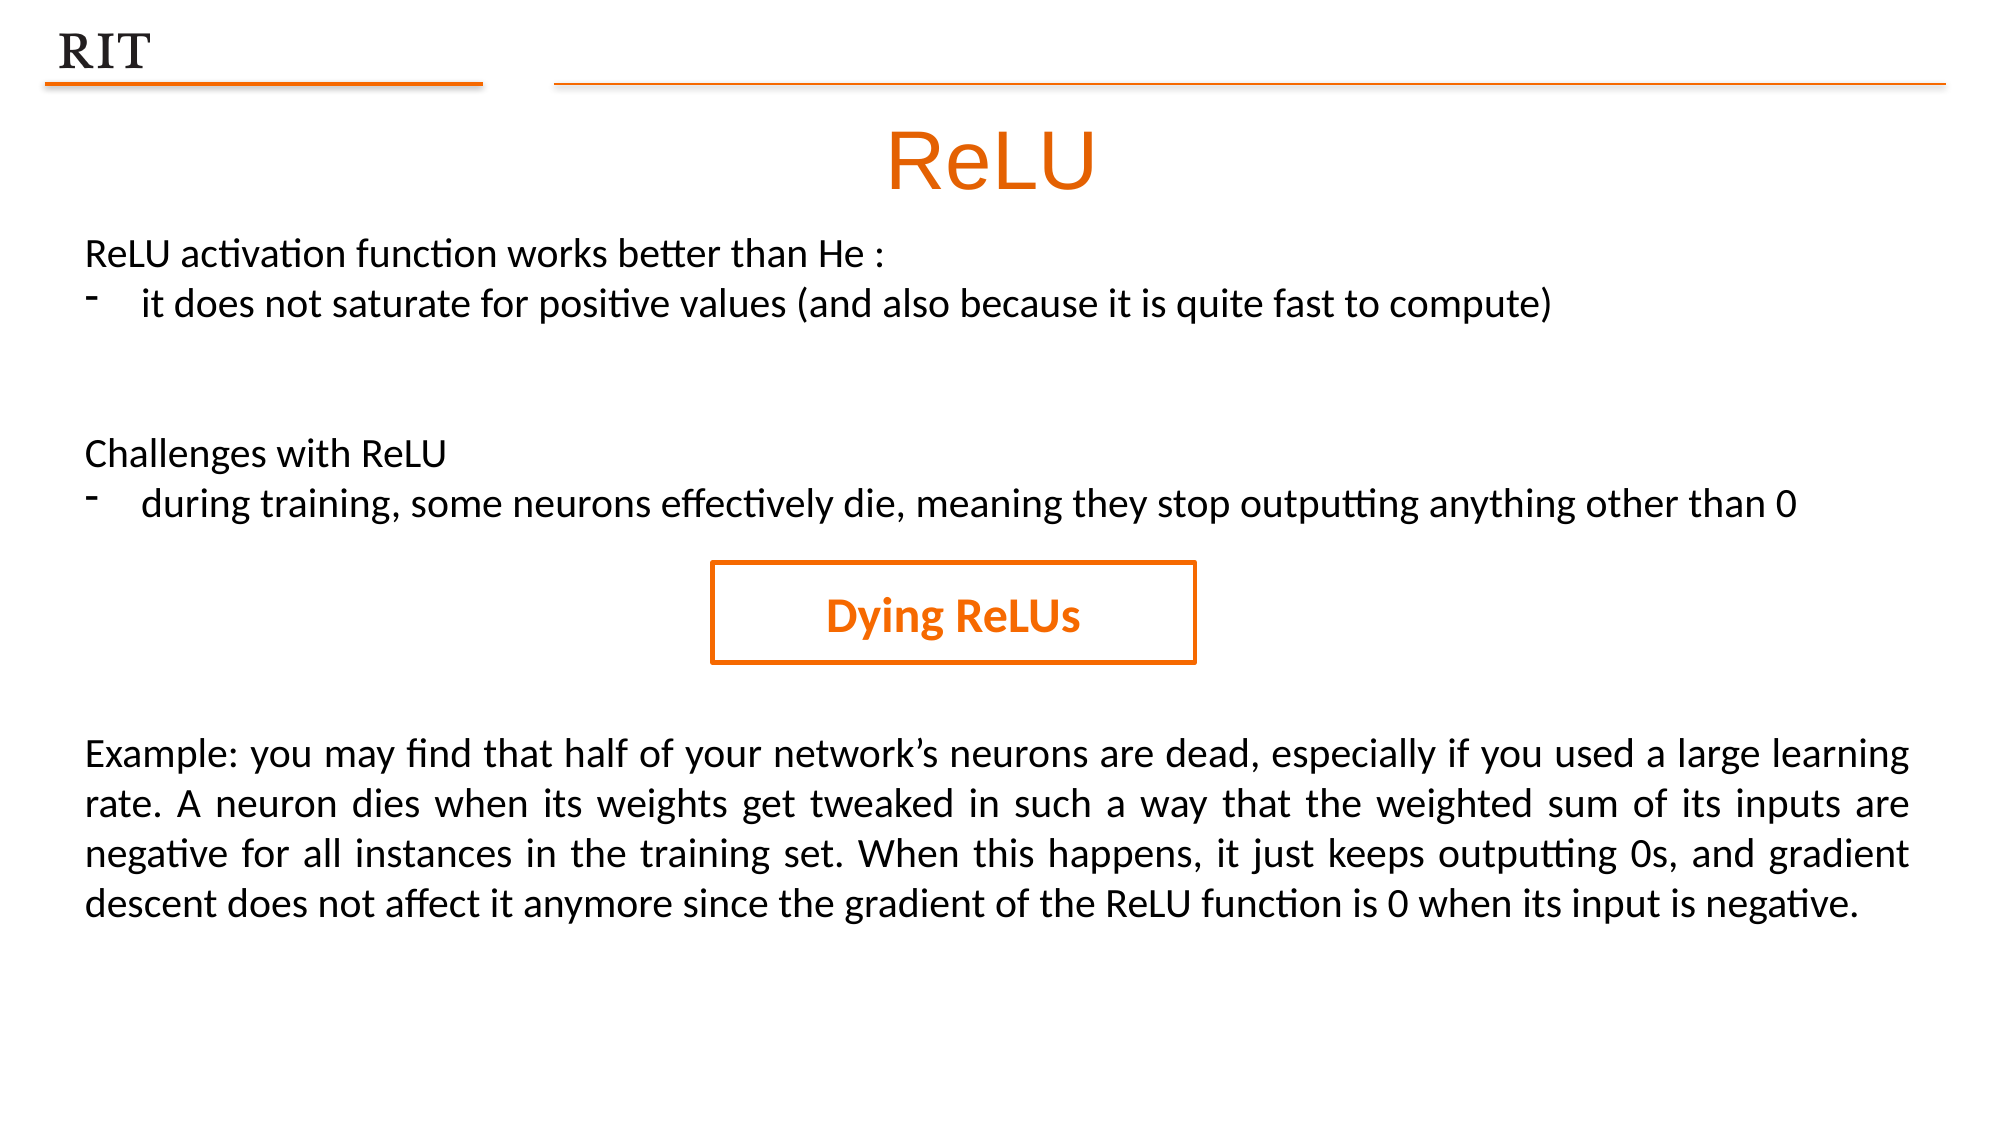

ReLU
ReLU activation function works better than He :
it does not saturate for positive values (and also because it is quite fast to compute)

Challenges with ReLU
during training, some neurons effectively die, meaning they stop outputting anything other than 0

Example: you may find that half of your network’s neurons are dead, especially if you used a large learning rate. A neuron dies when its weights get tweaked in such a way that the weighted sum of its inputs are negative for all instances in the training set. When this happens, it just keeps outputting 0s, and gradient descent does not affect it anymore since the gradient of the ReLU function is 0 when its input is negative.
Dying ReLUs